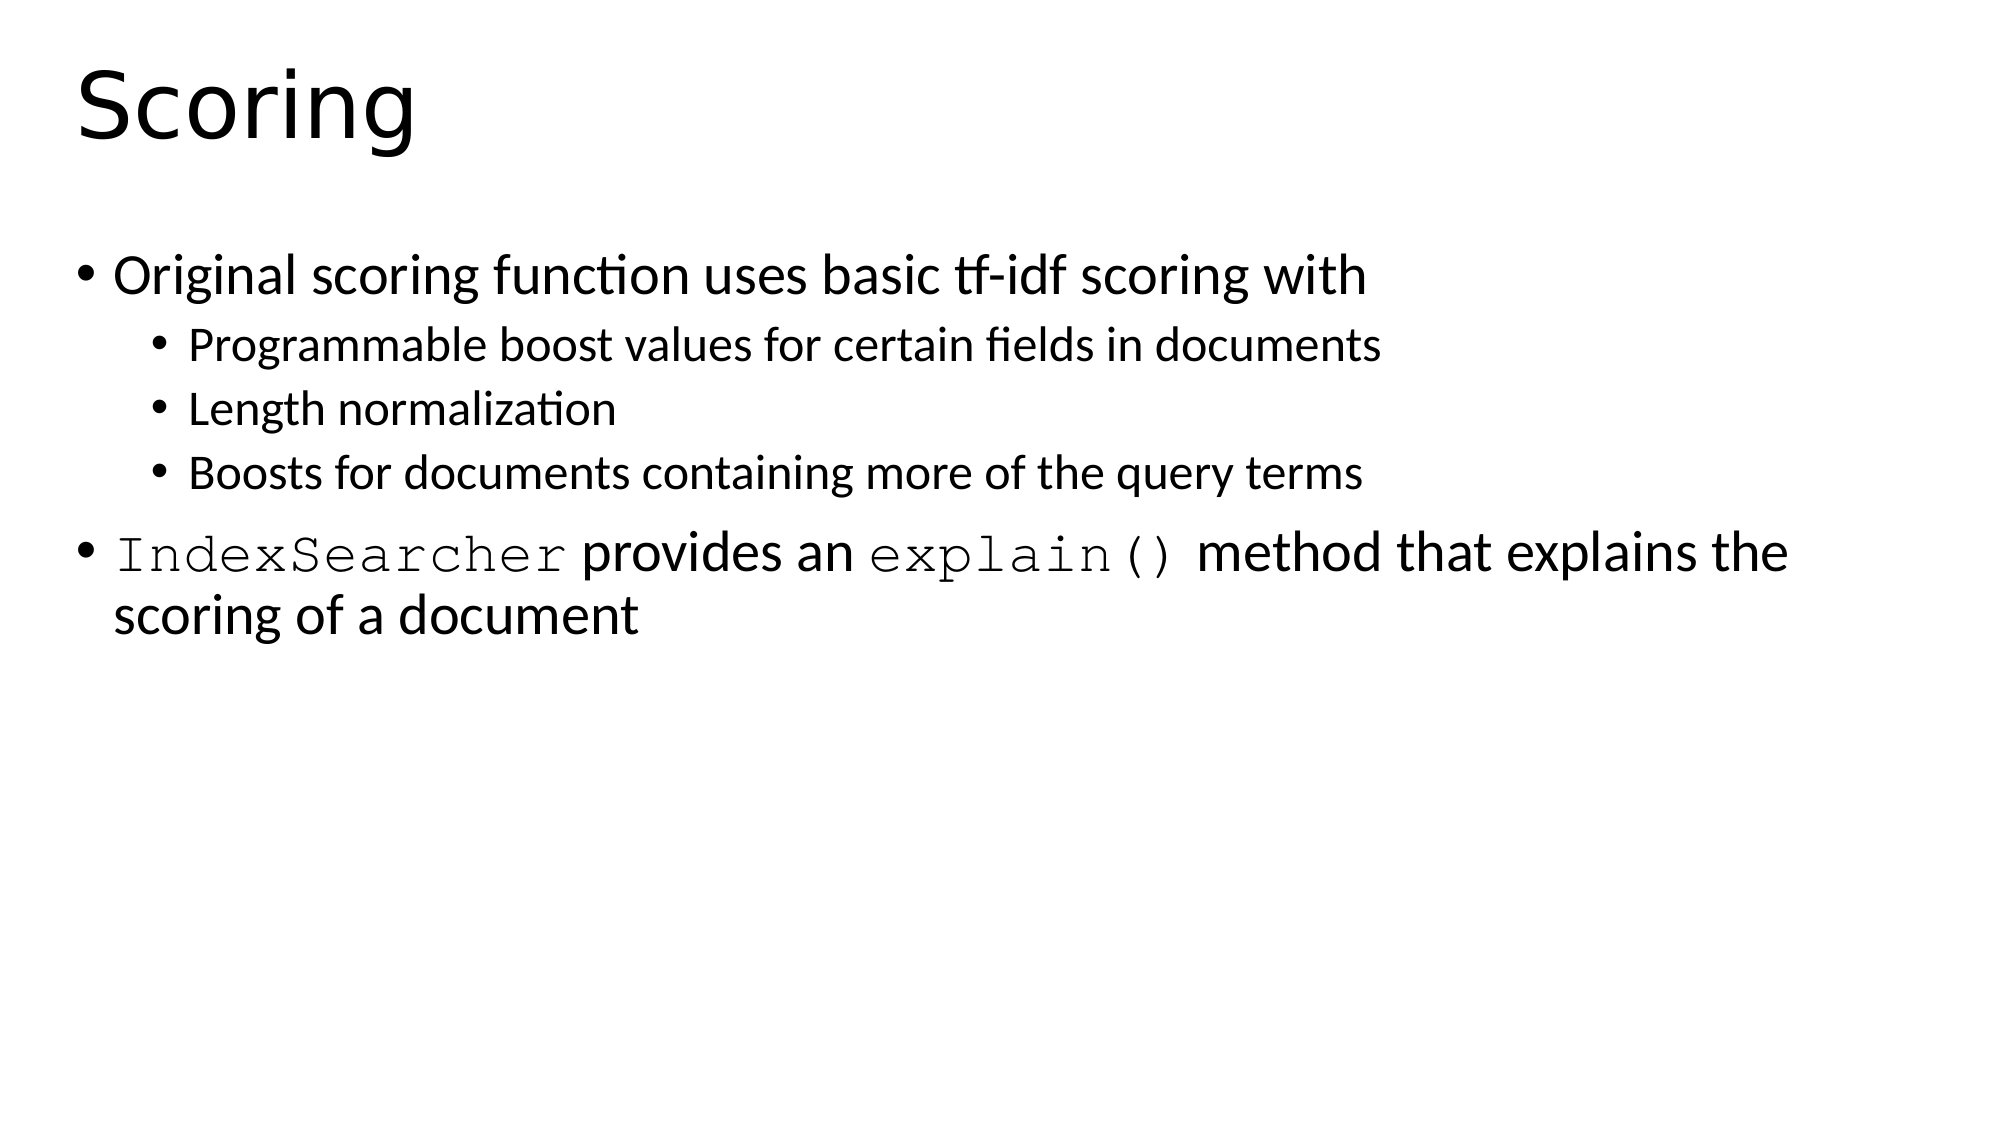

# Scoring
Original scoring function uses basic tf-idf scoring with
Programmable boost values for certain fields in documents
Length normalization
Boosts for documents containing more of the query terms
IndexSearcher provides an explain() method that explains the scoring of a document